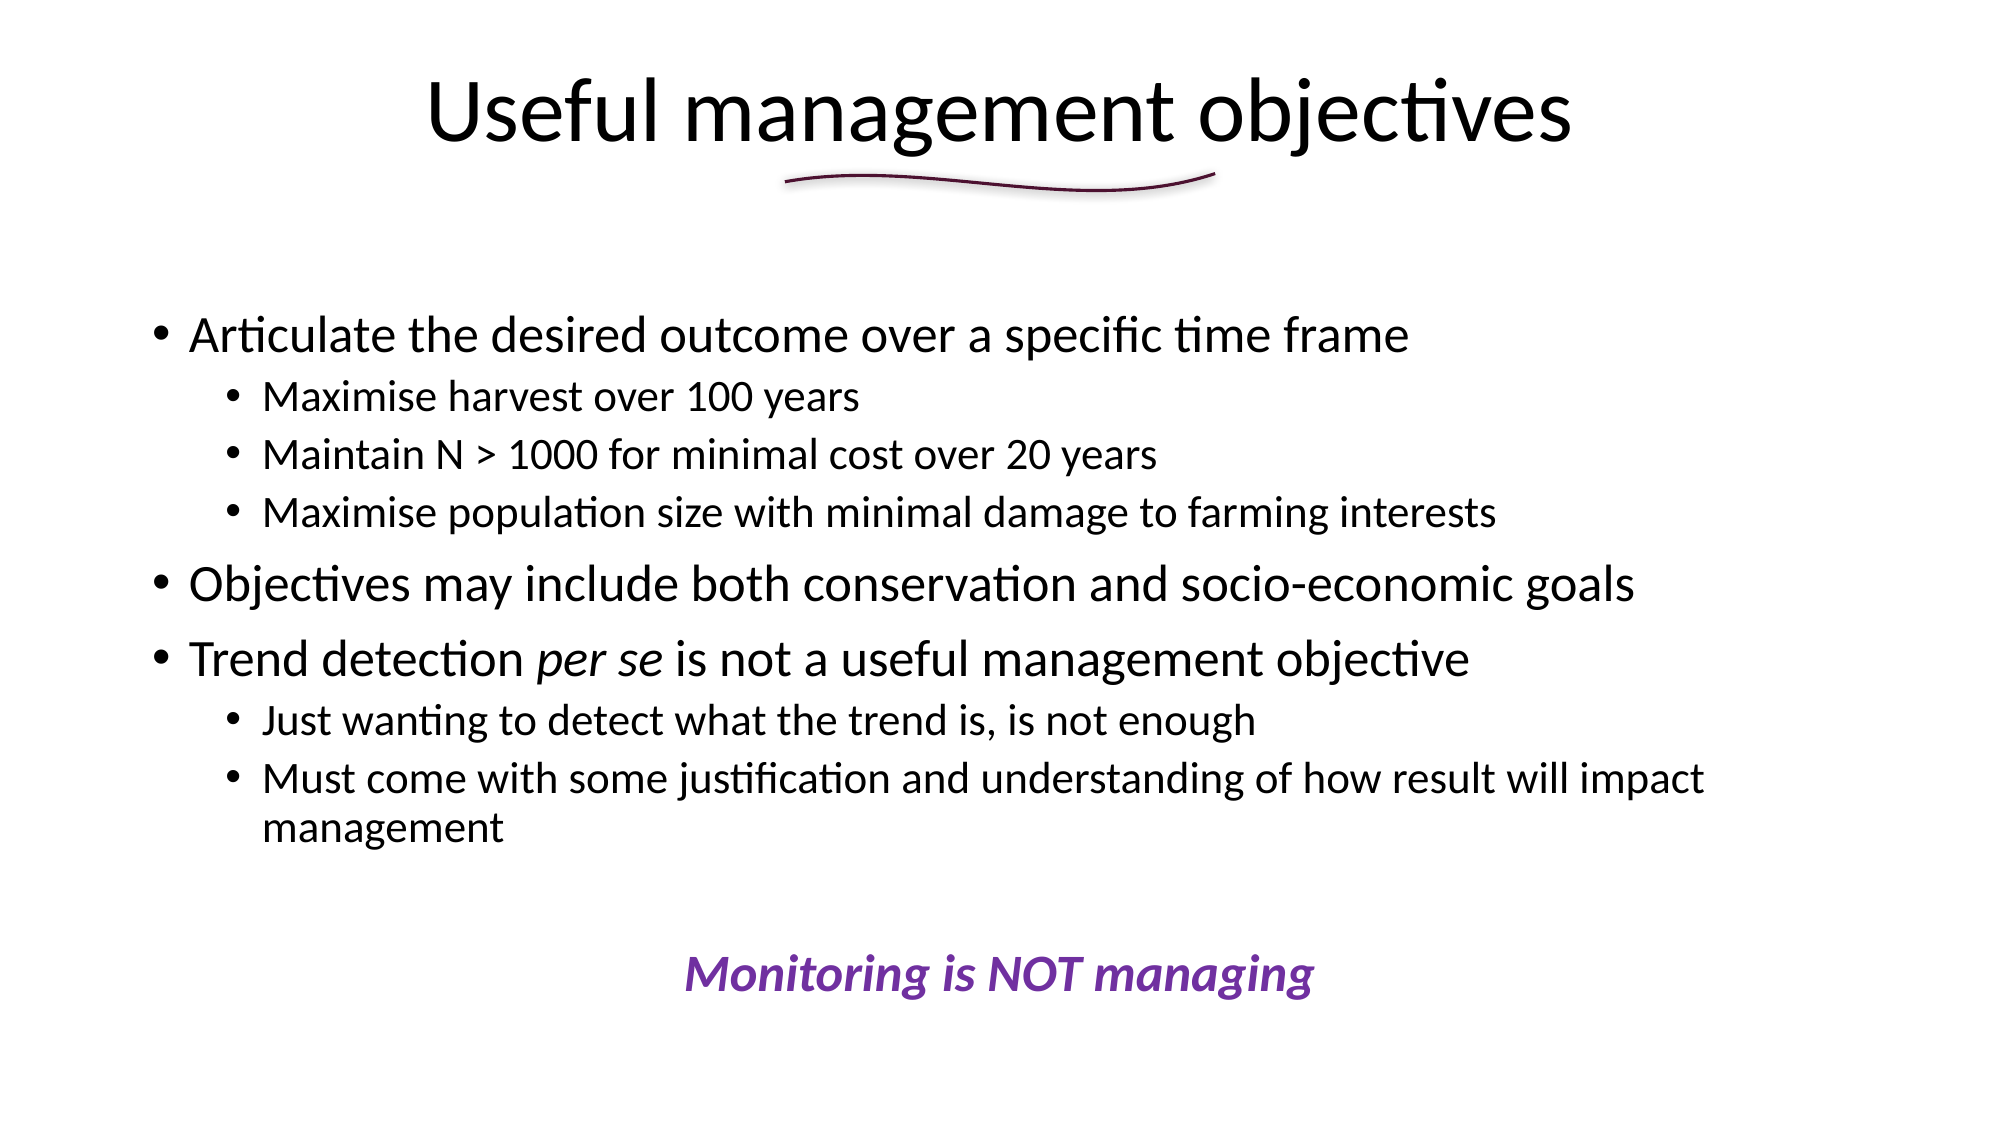

# Useful management objectives

Articulate the desired outcome over a specific time frame
Maximise harvest over 100 years
Maintain N > 1000 for minimal cost over 20 years
Maximise population size with minimal damage to farming interests
Objectives may include both conservation and socio-economic goals
Trend detection per se is not a useful management objective
Just wanting to detect what the trend is, is not enough
Must come with some justification and understanding of how result will impact management

Monitoring is NOT managing